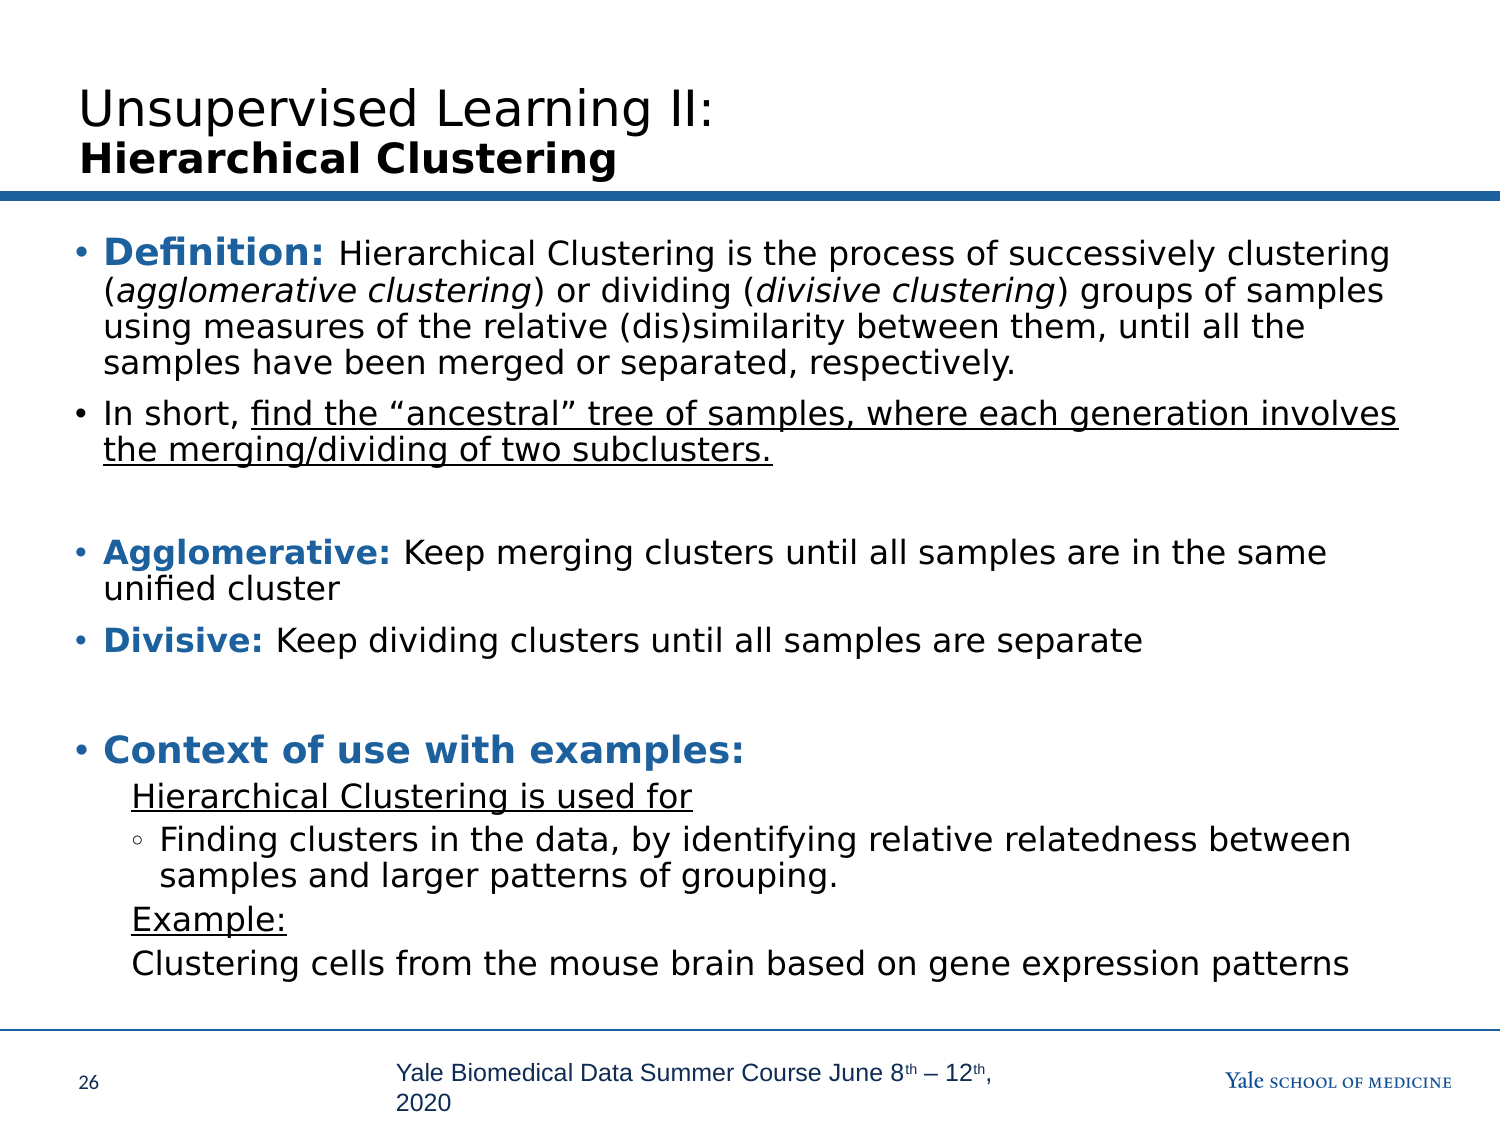

# Unsupervised Learning II: Hierarchical Clustering
Definition: Hierarchical Clustering is the process of successively clustering (agglomerative clustering) or dividing (divisive clustering) groups of samples using measures of the relative (dis)similarity between them, until all the samples have been merged or separated, respectively.
In short, find the “ancestral” tree of samples, where each generation involves the merging/dividing of two subclusters.

Agglomerative: Keep merging clusters until all samples are in the same unified cluster
Divisive: Keep dividing clusters until all samples are separate

Context of use with examples:
Hierarchical Clustering is used for
Finding clusters in the data, by identifying relative relatedness between samples and larger patterns of grouping.
Example:
Clustering cells from the mouse brain based on gene expression patterns
Yale Biomedical Data Summer Course June 8th – 12th, 2020
26